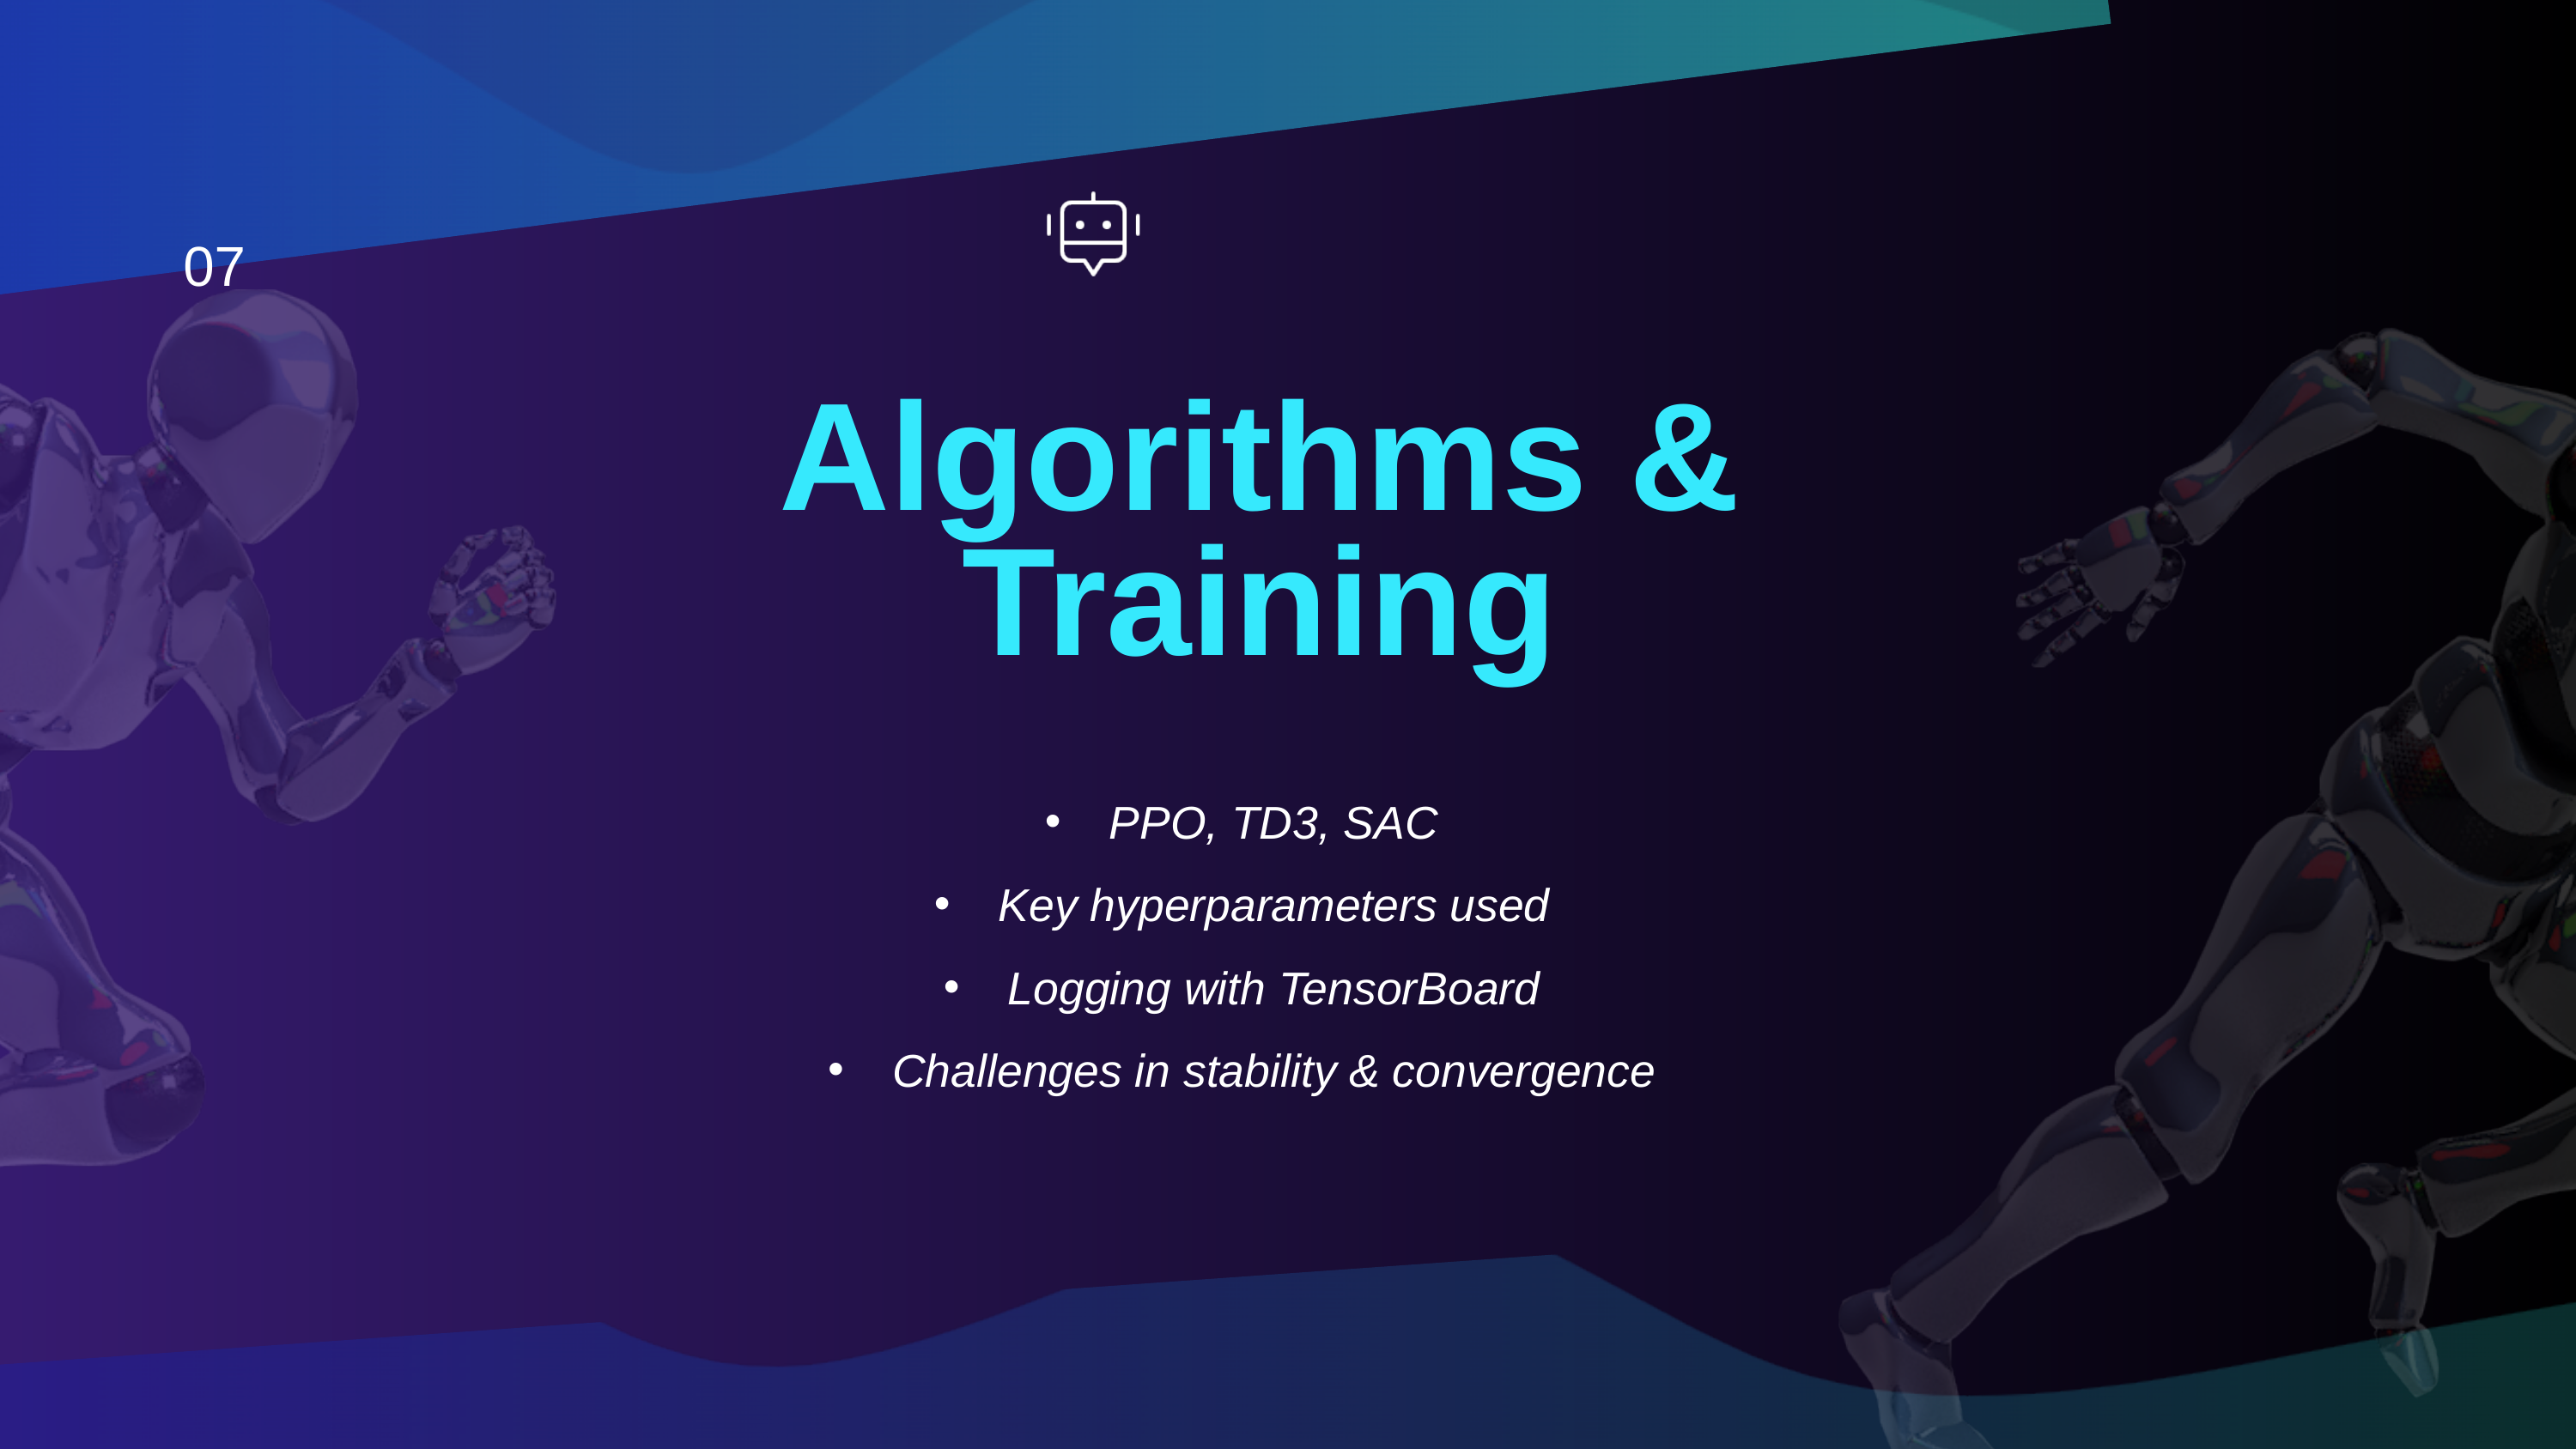

07

Algorithms & Training
PPO, TD3, SAC
Key hyperparameters used
Logging with TensorBoard
Challenges in stability & convergence